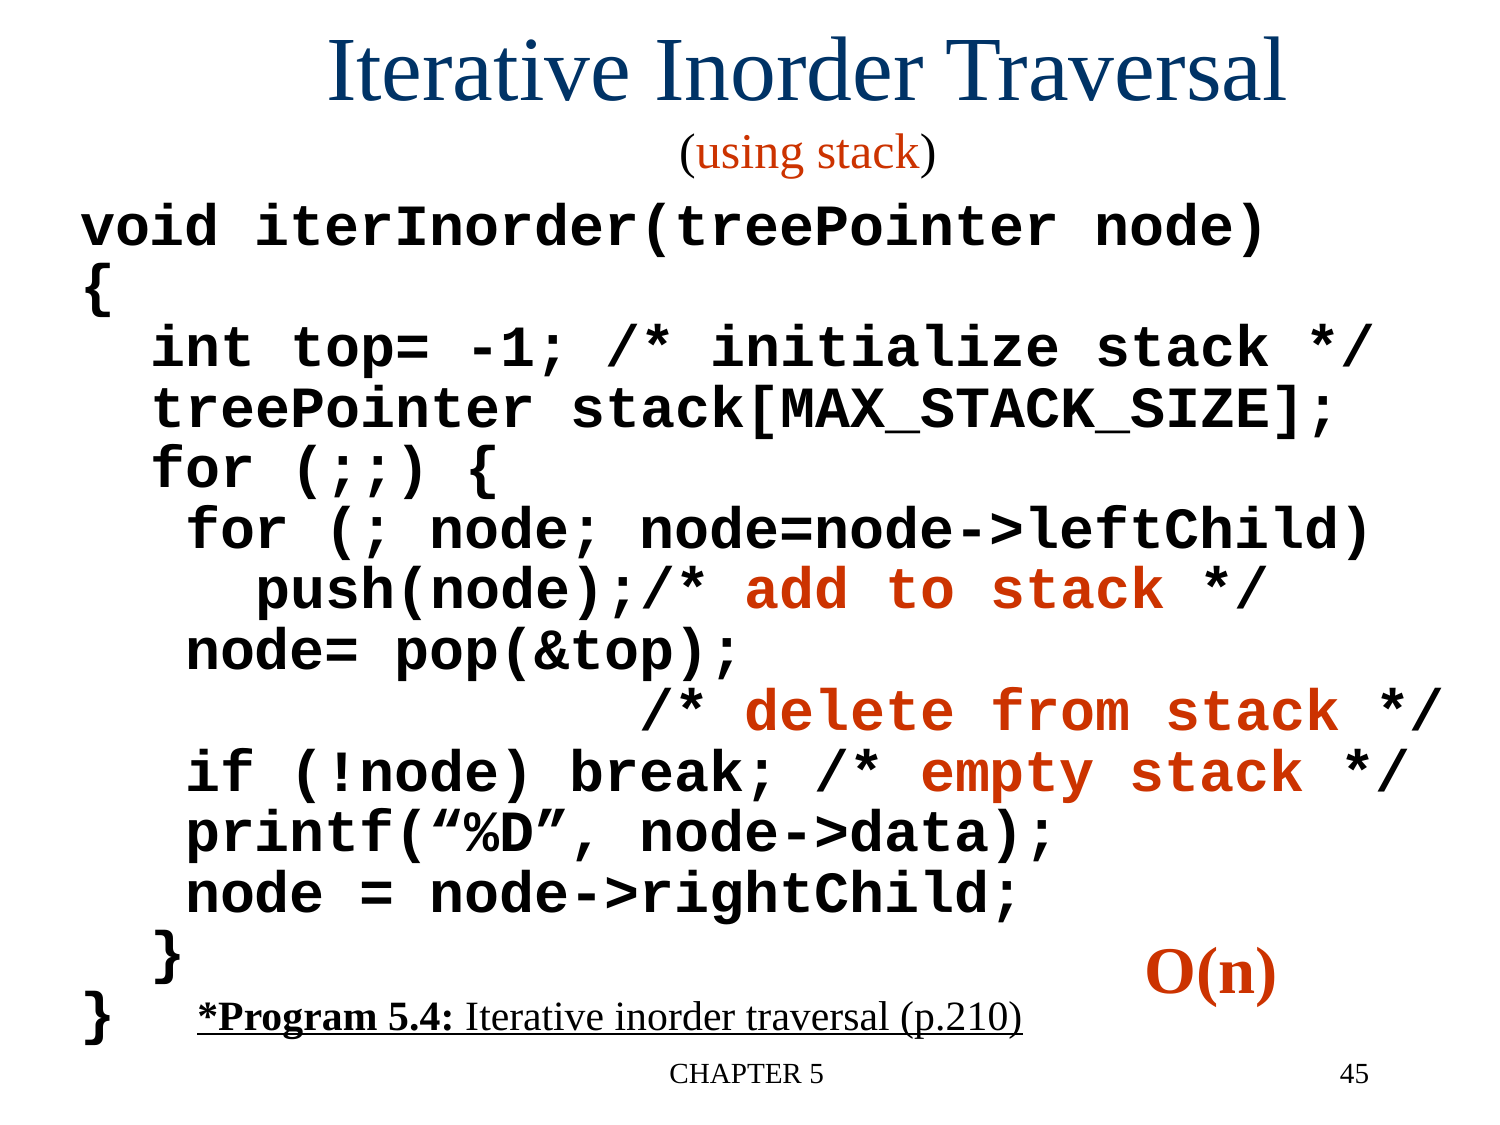

Iterative Inorder Traversal
(using stack)
void iterInorder(treePointer node)
{
  int top= -1; /* initialize stack */
  treePointer stack[MAX_STACK_SIZE];
  for (;;) {
   for (; node; node=node->leftChild)
     push(node);/* add to stack */
   node= pop(&top);
                /* delete from stack */
   if (!node) break; /* empty stack */
   printf(“%D”, node->data);
   node = node->rightChild;
  }
}
O(n)
*Program 5.4: Iterative inorder traversal (p.210)
CHAPTER 5
45